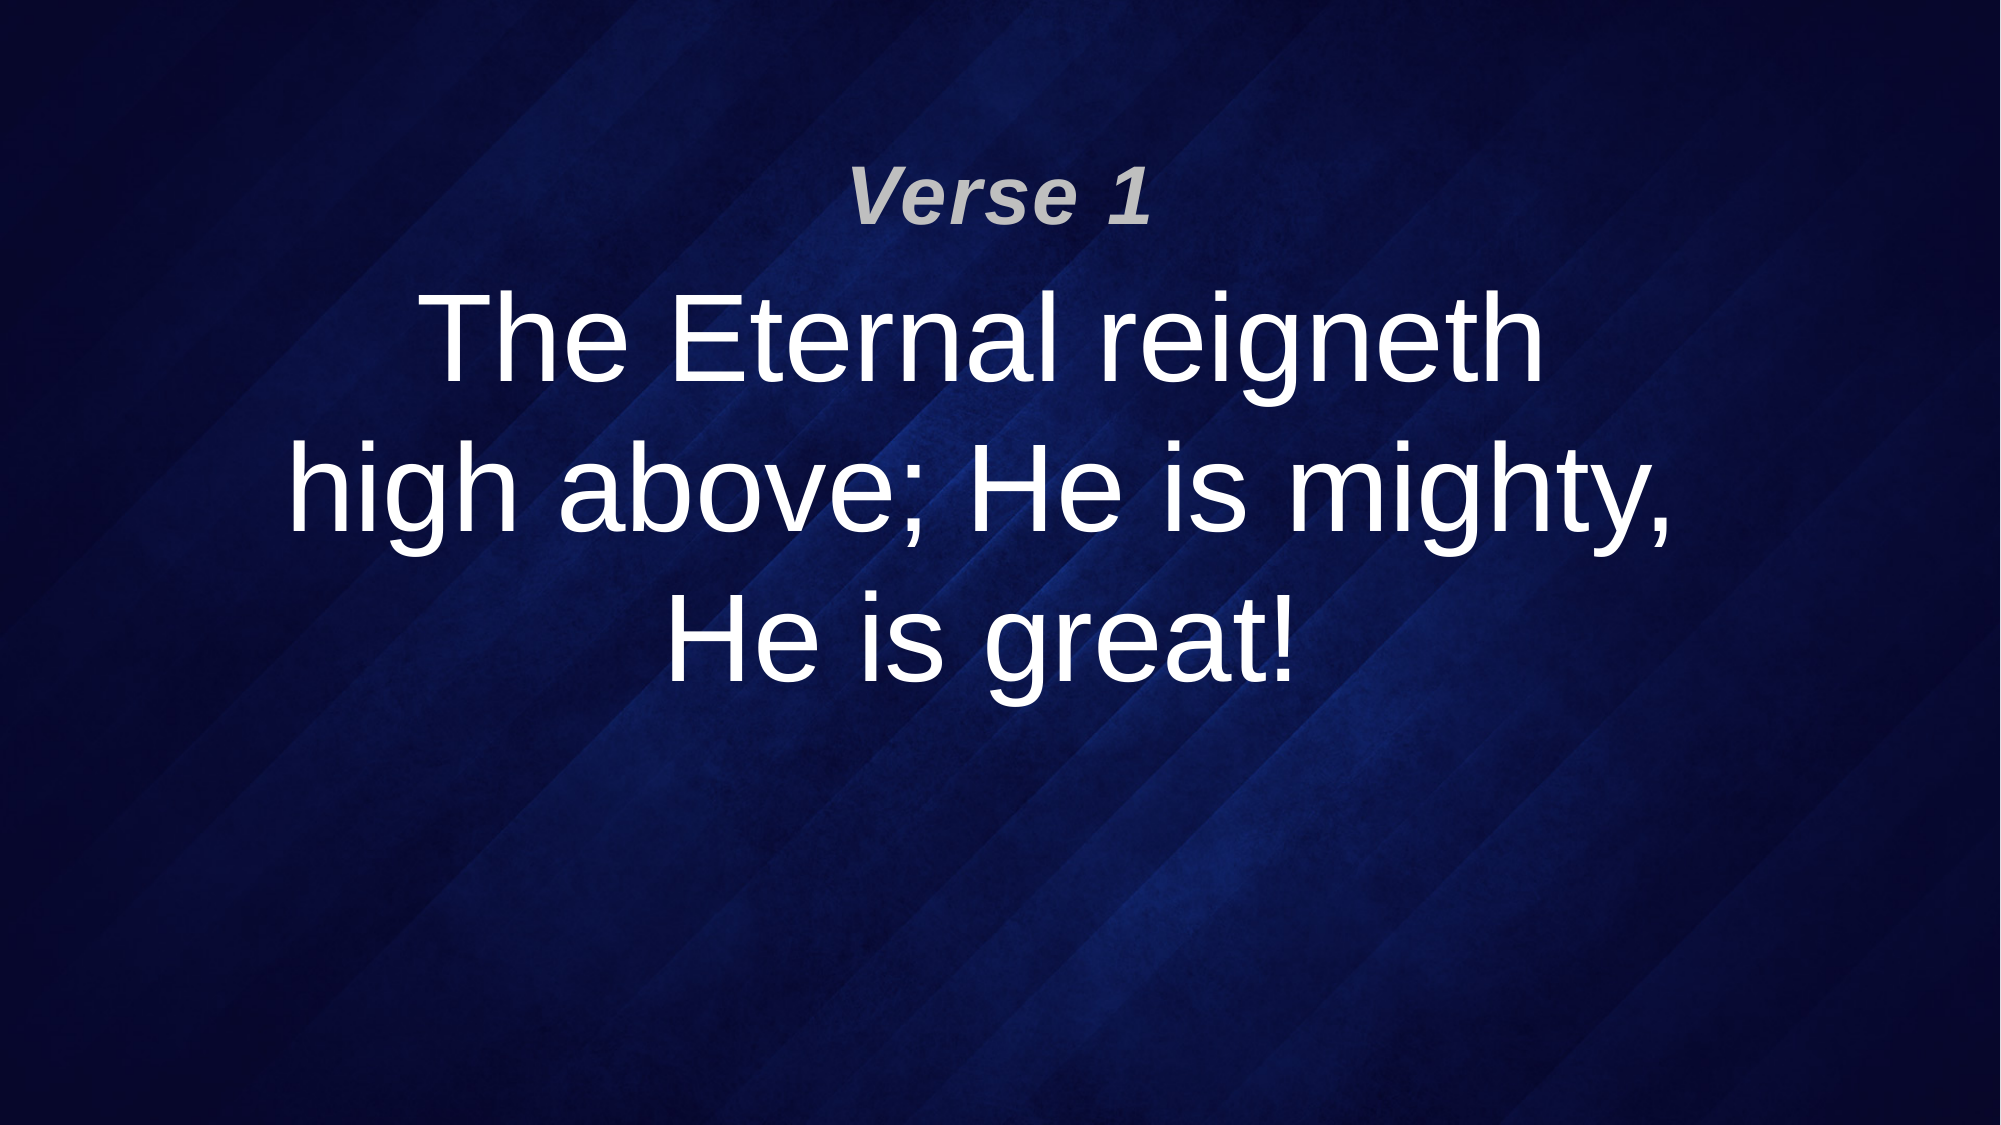

Verse 1
# The Eternal reigneth high above; He is mighty, He is great!